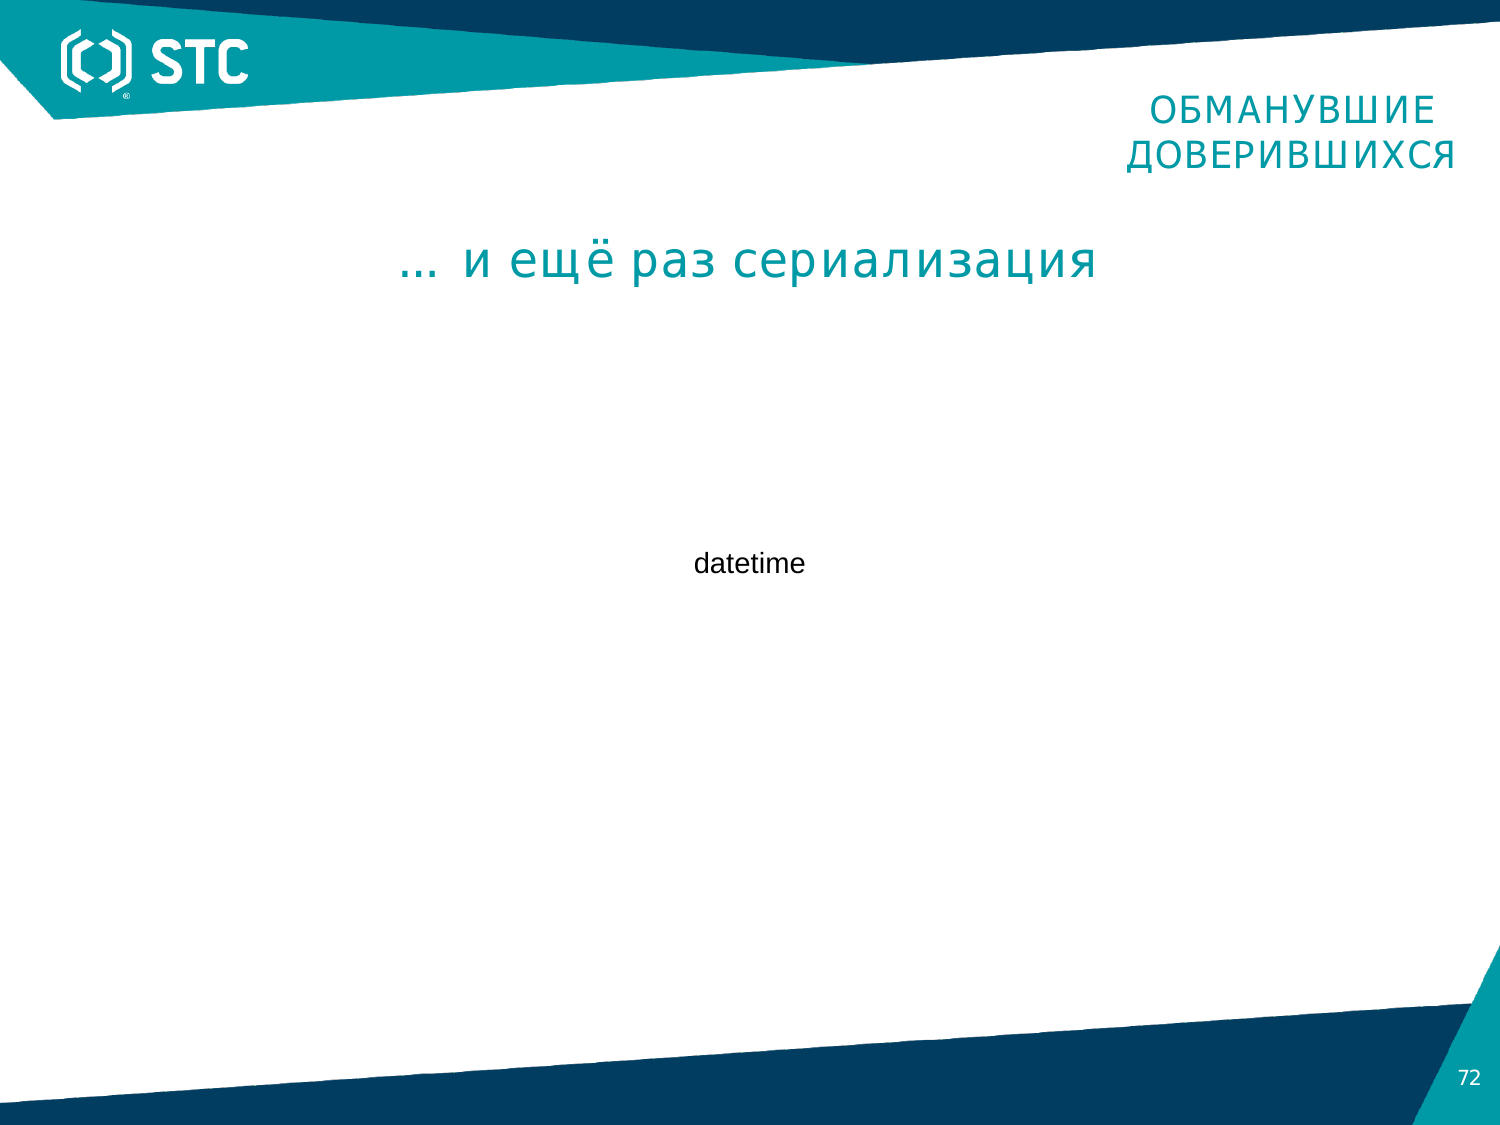

ОБМАНУВШИЕ ДОВЕРИВШИХСЯ
… и ещё раз сериализация
datetime